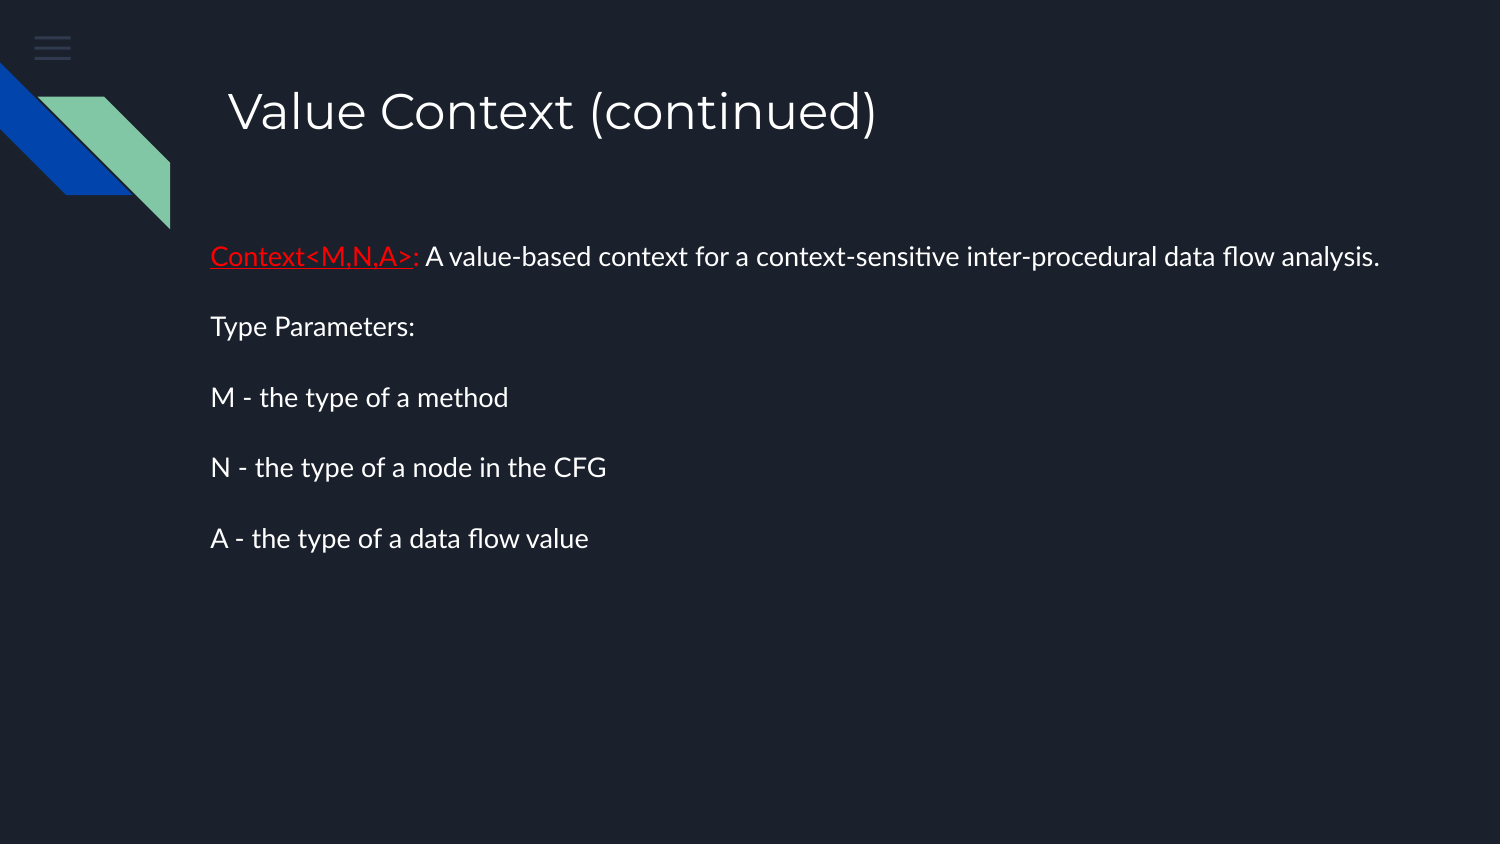

# Value Context (continued)
Context<M,N,A>: A value-based context for a context-sensitive inter-procedural data flow analysis.
Type Parameters:
M - the type of a method
N - the type of a node in the CFG
A - the type of a data flow value